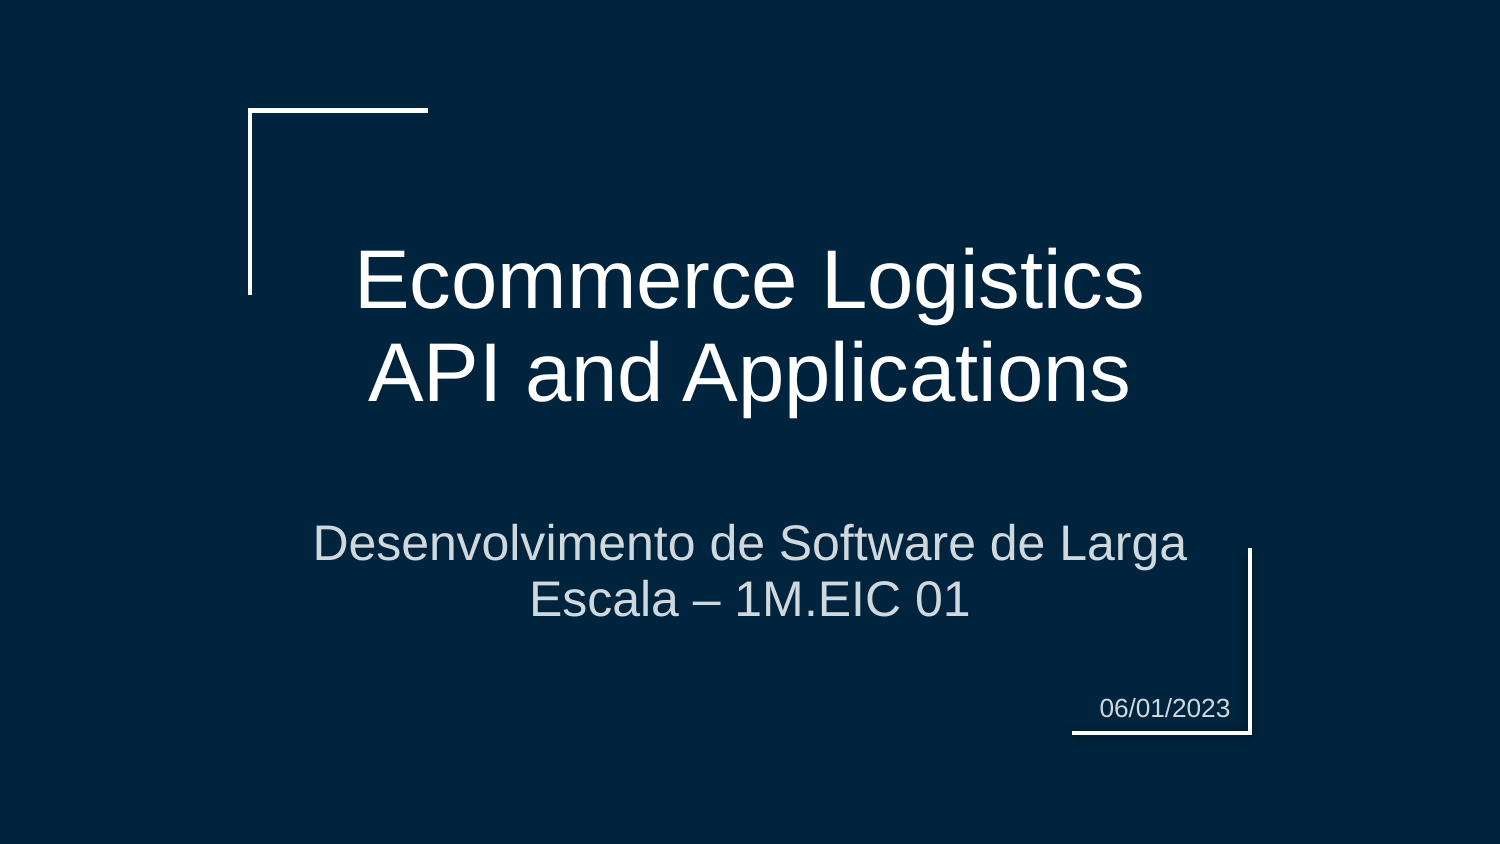

# Ecommerce Logistics API and Applications
Desenvolvimento de Software de Larga Escala – 1M.EIC 01
06/01/2023